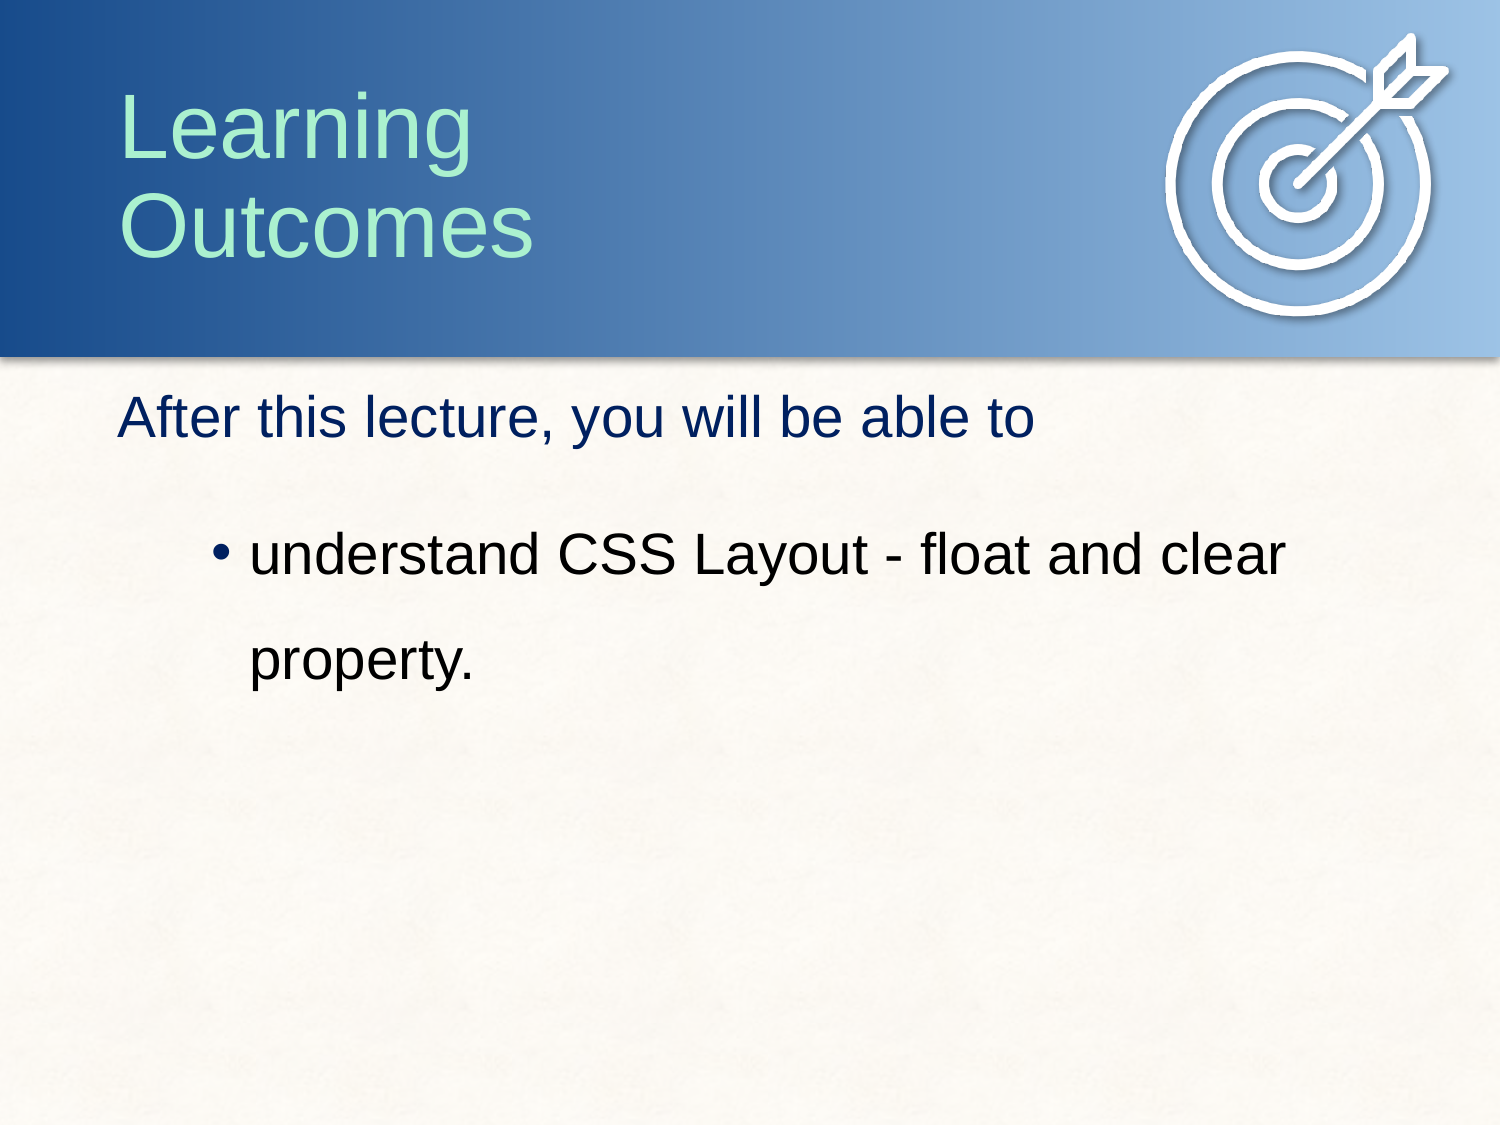

understand CSS Layout - float and clear property.